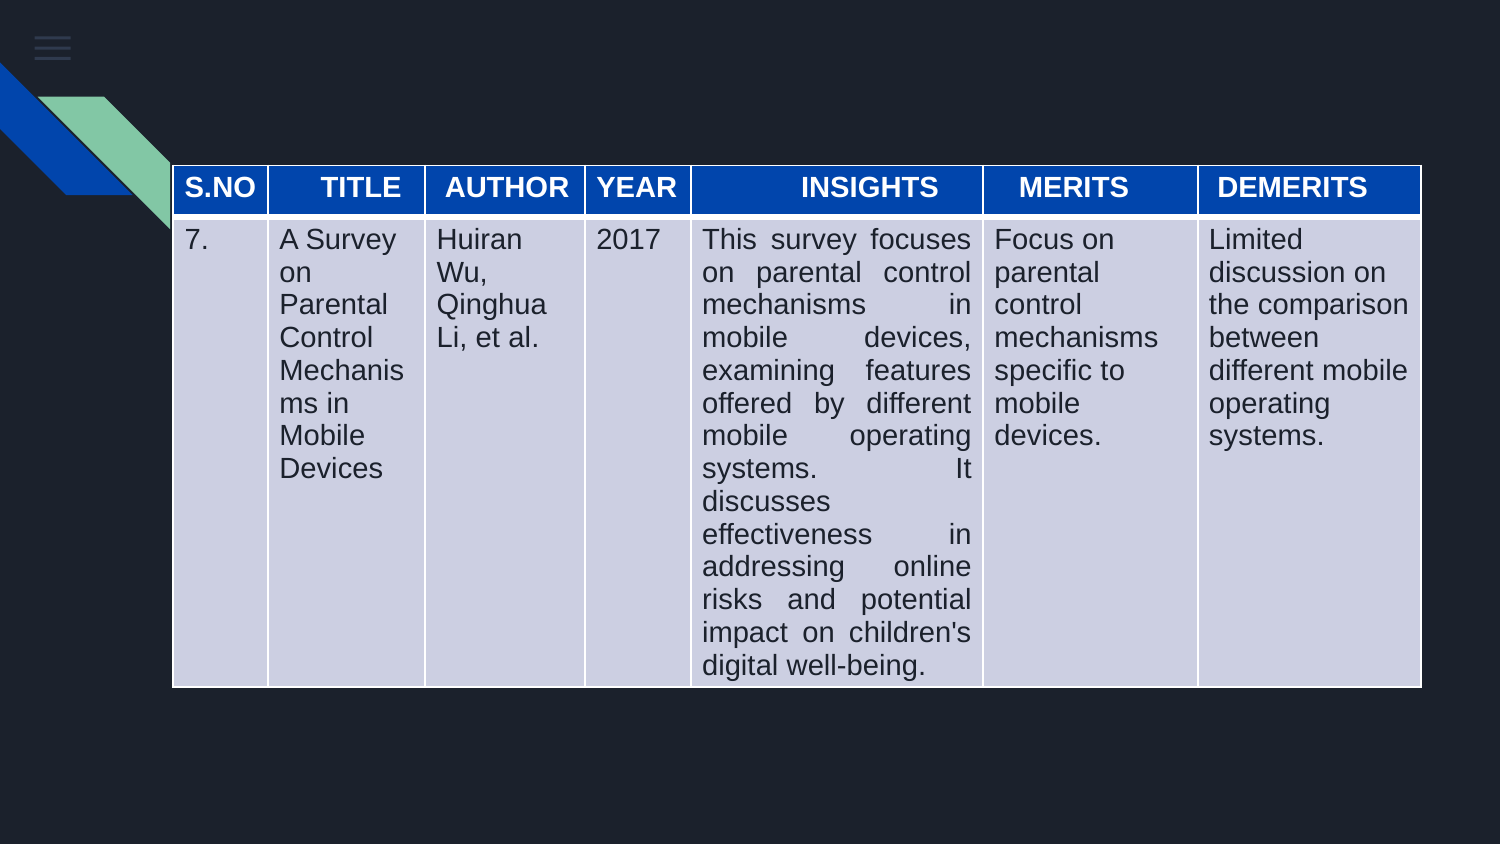

| S.NO | TITLE | AUTHOR | YEAR | INSIGHTS | MERITS | DEMERITS |
| --- | --- | --- | --- | --- | --- | --- |
| 7. | A Survey on Parental Control Mechanisms in Mobile Devices | Huiran Wu, Qinghua Li, et al. | 2017 | This survey focuses on parental control mechanisms in mobile devices, examining features offered by different mobile operating systems. It discusses effectiveness in addressing online risks and potential impact on children's digital well-being. | Focus on parental control mechanisms specific to mobile devices. | Limited discussion on the comparison between different mobile operating systems. |